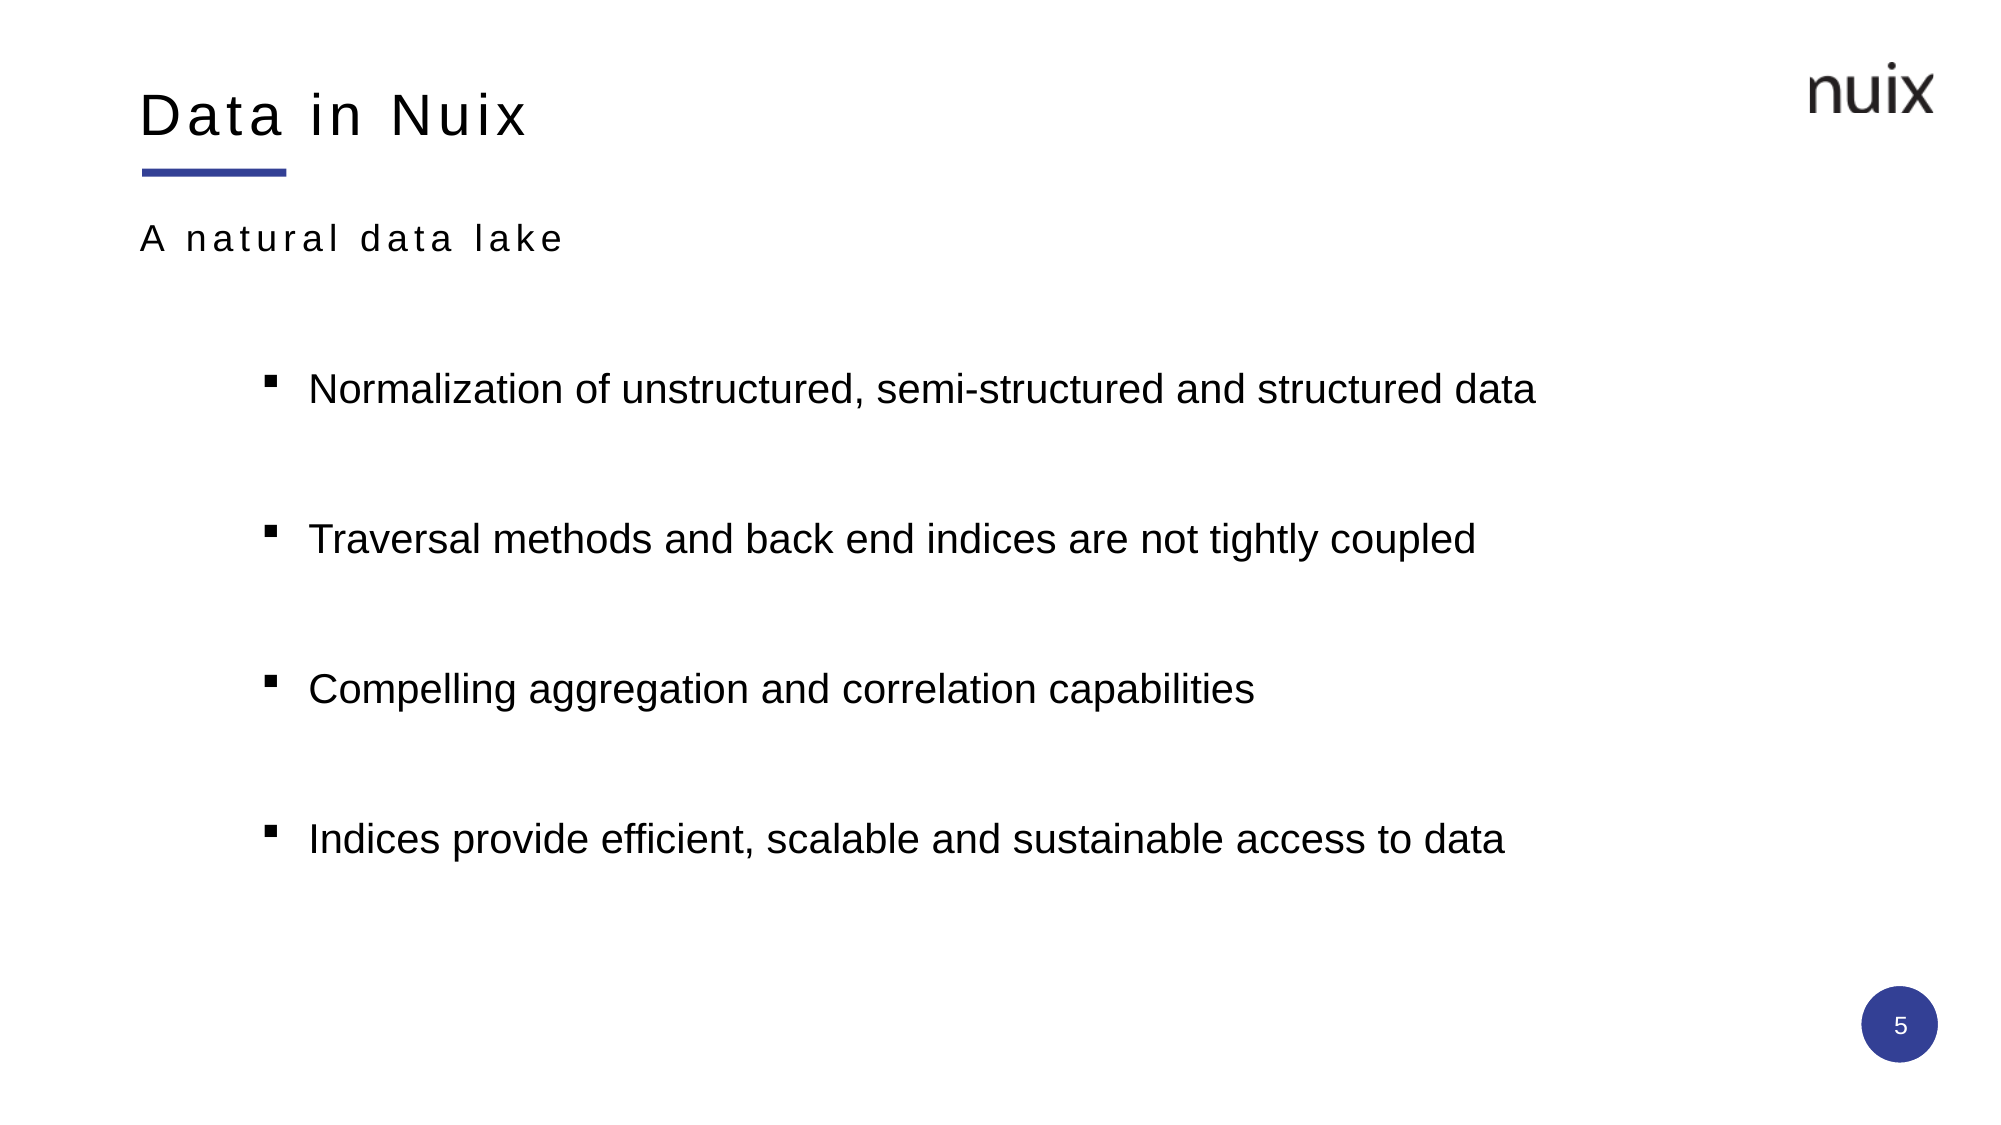

# Data in Nuix
A natural data lake

Normalization of unstructured, semi-structured and structured data
Traversal methods and back end indices are not tightly coupled
Compelling aggregation and correlation capabilities
Indices provide efficient, scalable and sustainable access to data